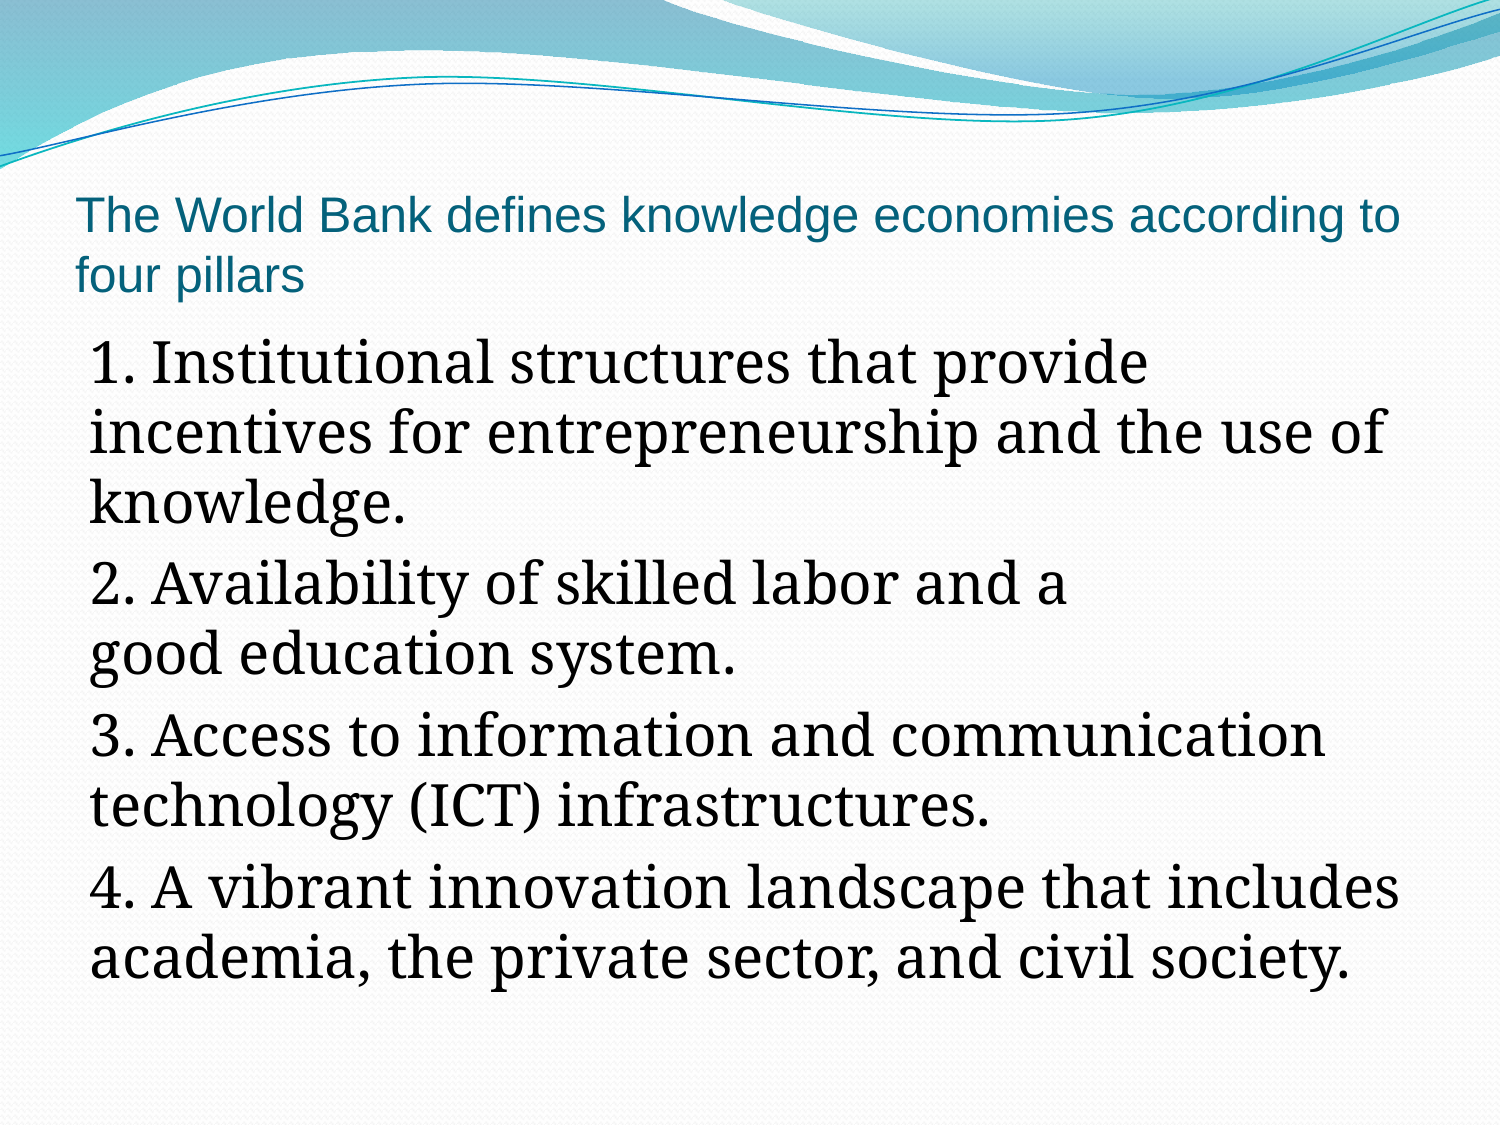

# The World Bank defines knowledge economies according to four pillars
1. Institutional structures that provide incentives for entrepreneurship and the use of knowledge.
2. Availability of skilled labor and a good education system.
3. Access to information and communication technology (ICT) infrastructures.
4. A vibrant innovation landscape that includes academia, the private sector, and civil society.